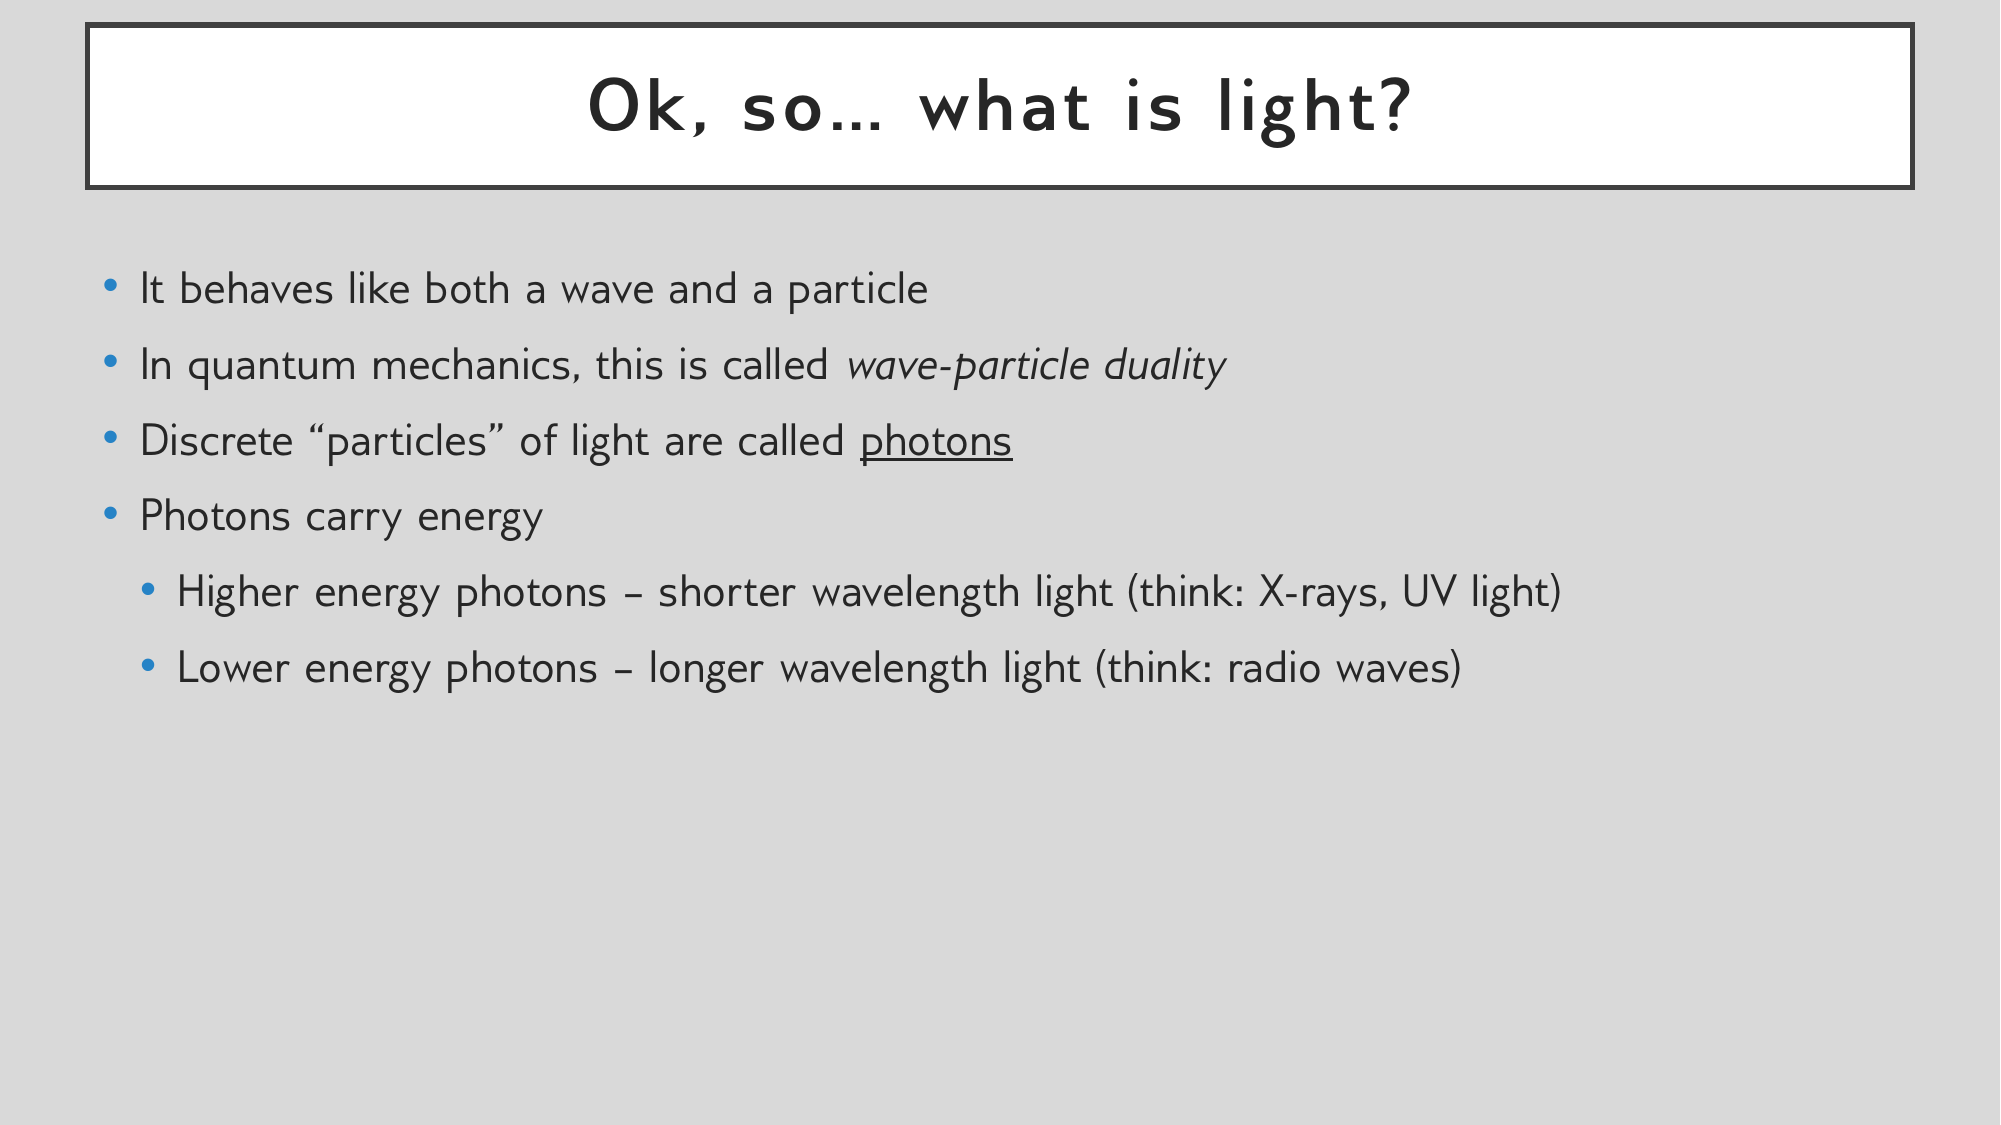

# Ok, so… what is light?
It behaves like both a wave and a particle
In quantum mechanics, this is called wave-particle duality
Discrete “particles” of light are called photons
Photons carry energy
Higher energy photons – shorter wavelength light (think: X-rays, UV light)
Lower energy photons – longer wavelength light (think: radio waves)